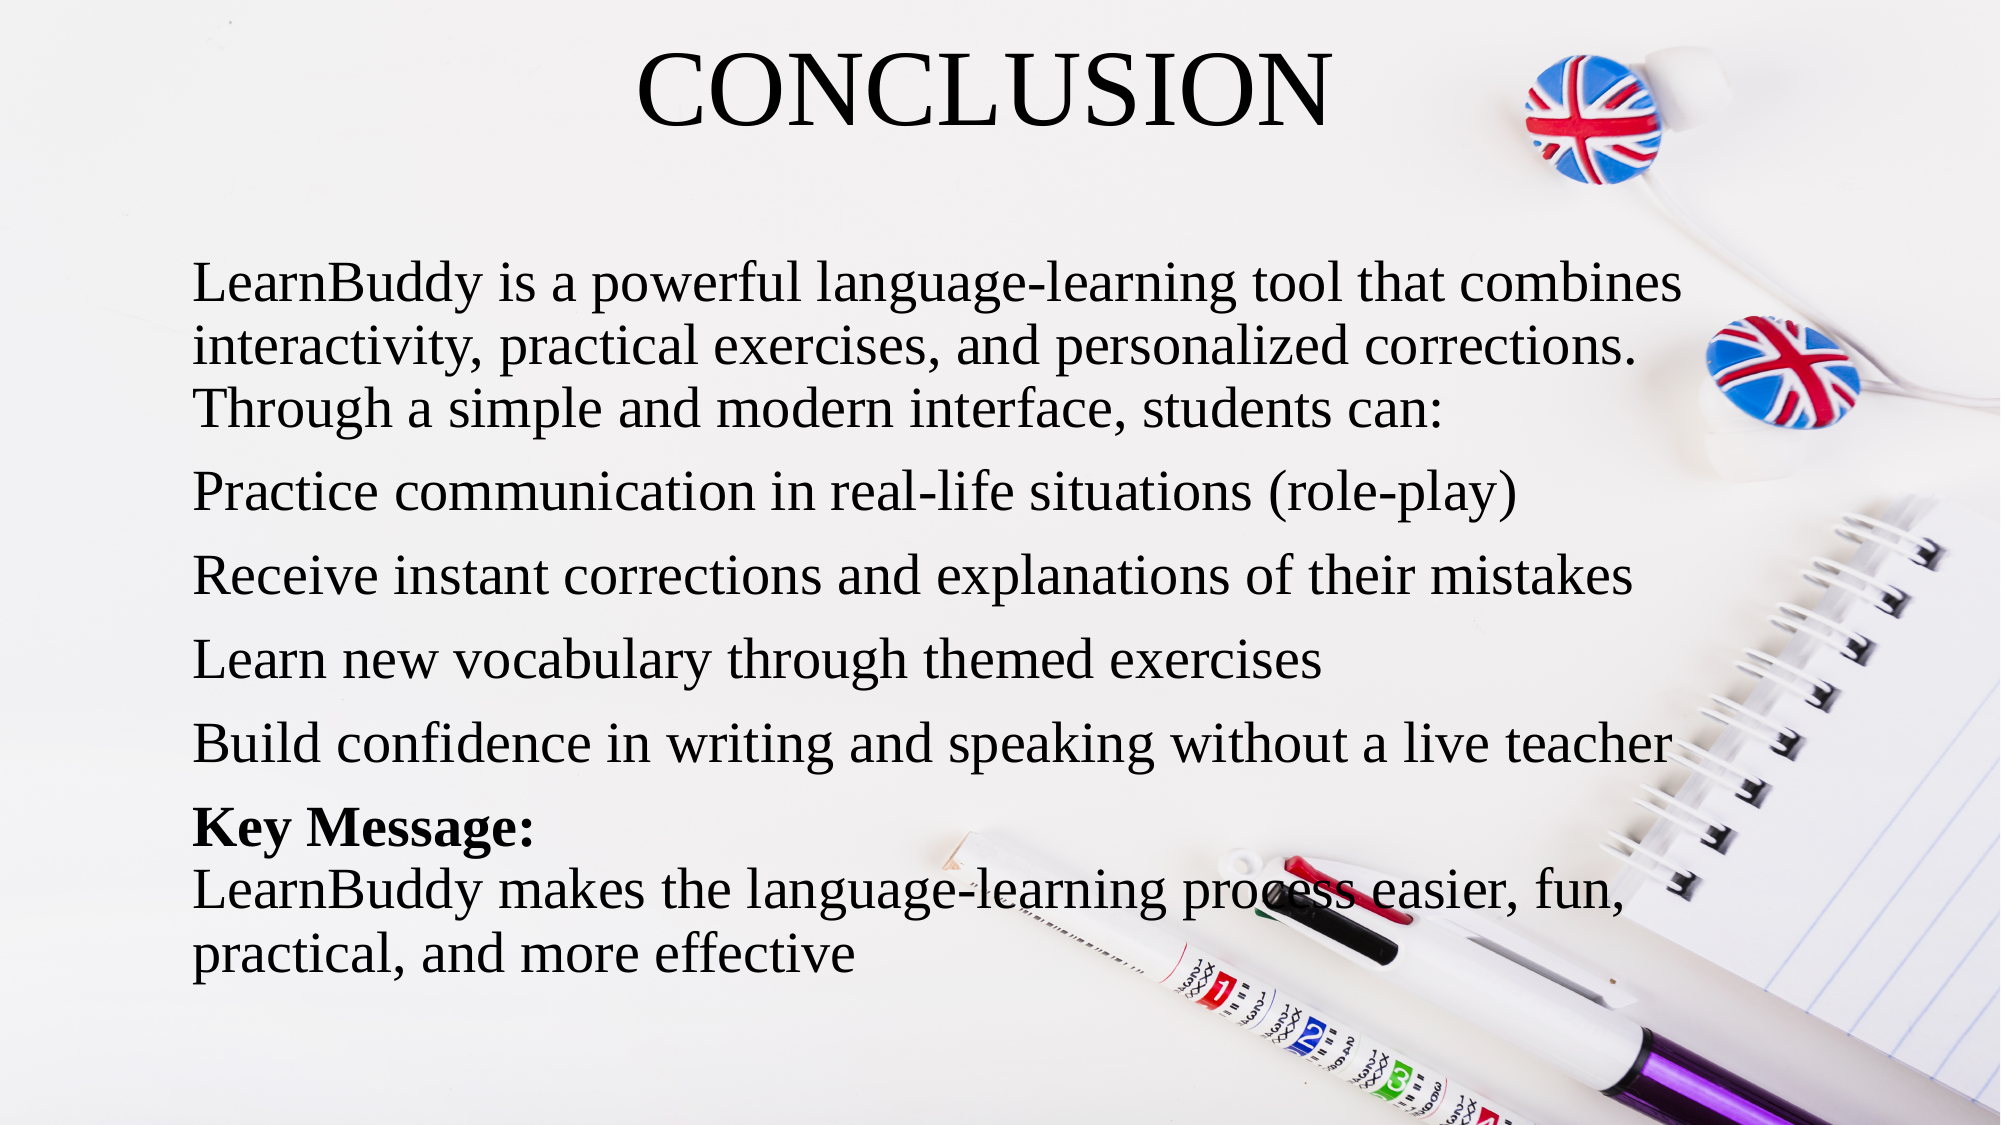

# CONCLUSION
LearnBuddy is a powerful language-learning tool that combines interactivity, practical exercises, and personalized corrections.
Through a simple and modern interface, students can:
Practice communication in real-life situations (role-play)
Receive instant corrections and explanations of their mistakes
Learn new vocabulary through themed exercises
Build confidence in writing and speaking without a live teacher
Key Message:
LearnBuddy makes the language-learning process easier, fun, practical, and more effective